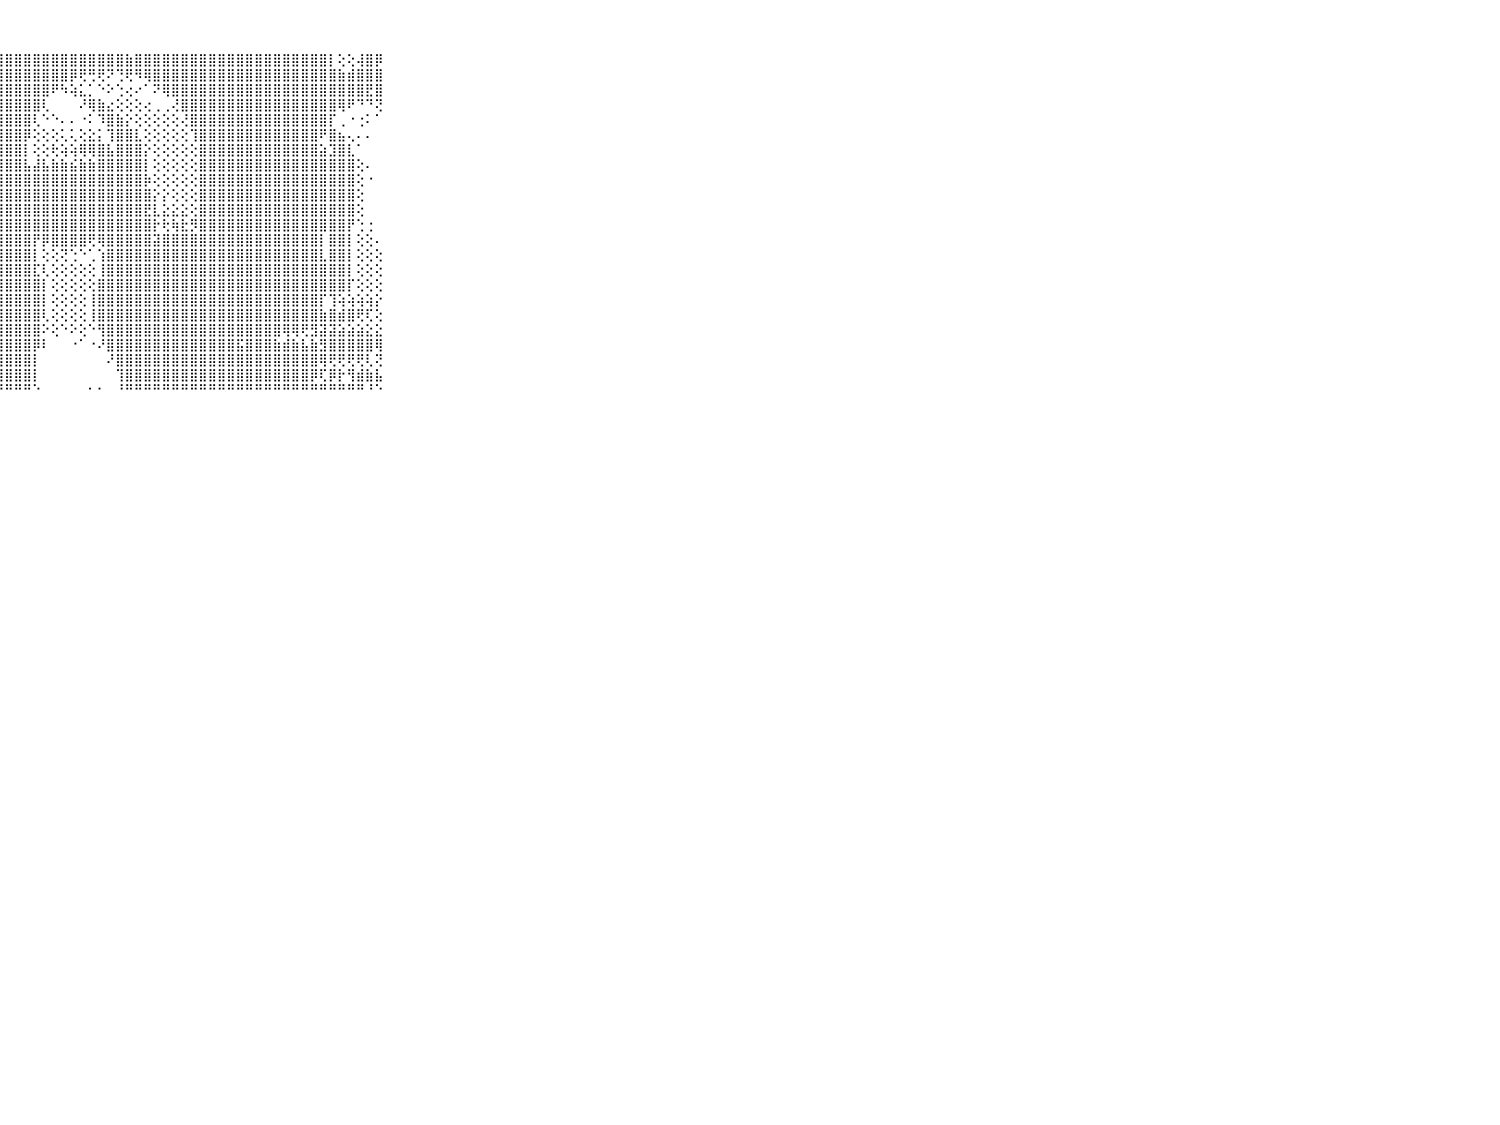

⠀⠀⠀⠀⠀⠀⠀⠀⠀⠀⠀⢕⢺⣧⣧⣾⣾⣯⡼⢿⡟⣿⣿⣾⣿⣿⣿⣿⣿⣿⣿⣿⣿⣿⣿⣿⣿⣿⣿⣿⣿⣷⣿⣿⣿⣿⣿⣿⣿⣿⣿⣿⣿⣿⣿⣿⣿⣿⣿⣿⣿⣿⣿⡇⢕⢕⢼⣿⡿⠀⠀⠀⠀⠀⠀⠀⠀⠀⠀⠀⠀
⠀⠀⠀⠀⠀⠀⠀⠀⠀⠀⠀⡗⡿⣽⣿⣿⣿⣿⣳⣾⣿⣿⣿⣿⣿⣿⣿⣿⣿⣿⣿⣿⣿⣿⣿⡿⢟⢛⢟⠝⢙⢟⠻⢿⣿⣿⣿⣿⣿⣿⣿⣿⣿⣿⣿⣿⣿⣿⣿⣿⣿⣿⣿⣿⣷⣾⣿⣿⣿⠀⠀⠀⠀⠀⠀⠀⠀⠀⠀⠀⠀
⠀⠀⠀⠀⠀⠀⠀⠀⠀⠀⠀⣿⣿⣿⣿⣿⣿⣿⣿⣿⣿⣿⣿⣿⣿⣿⣿⣿⣿⣿⣿⣿⣿⠟⠳⢵⣅⡁⠑⠕⢑⢔⠔⠁⠝⢿⣿⣿⣿⣿⣿⣿⣿⣿⣿⣿⣿⣿⣿⣿⣿⣿⣿⣿⣿⣿⣿⣟⣿⠀⠀⠀⠀⠀⠀⠀⠀⠀⠀⠀⠀
⠀⠀⠀⠀⠀⠀⠀⠀⠀⠀⠀⣿⣿⣿⣿⣿⣿⣿⣿⣿⣿⣿⣿⣿⣿⣿⣿⣿⣿⣿⣿⣿⢇⠀⠀⠀⠜⢿⣷⣔⢕⢕⢕⢔⢀⢀⢜⣿⣿⣿⣿⣿⣿⣿⣿⣿⣿⣿⣿⣿⣿⣿⣿⣿⢿⠟⠙⠙⢝⠀⠀⠀⠀⠀⠀⠀⠀⠀⠀⠀⠀
⠀⠀⠀⠀⠀⠀⠀⠀⠀⠀⠀⣿⣿⣿⣿⣿⣿⣿⣿⣿⣿⣿⣿⣿⣿⣿⣿⣿⣿⣿⣿⢇⠑⠑⠄⠄⠐⠅⠹⣿⣷⡕⢕⢕⢕⢕⢕⢜⣿⣿⣿⣿⣿⣿⣿⣿⣿⣿⣿⣿⣿⣿⣿⡏⢀⠐⢐⠅⠁⠀⠀⠀⠀⠀⠀⠀⠀⠀⠀⠀⠀
⠀⠀⠀⠀⠀⠀⠀⠀⠀⠀⠀⣿⣿⣿⣿⣿⣿⣿⣿⣿⣿⣿⣿⣿⣿⣿⣿⣿⣿⣿⡿⢕⢕⢕⢅⢅⢕⣕⡅⢹⣿⣿⣇⢕⢕⢕⢕⢕⢹⣿⣿⣿⣿⣿⣿⣿⣿⣿⣿⣿⣿⣿⠟⣿⣦⢄⠄⠄⠀⠀⠀⠀⠀⠀⠀⠀⠀⠀⠀⠀⠀
⠀⠀⠀⠀⠀⠀⠀⠀⠀⠀⠀⣿⣿⣿⣿⣿⣿⣿⣿⣿⣿⣿⣿⣿⣿⣿⣿⣿⣿⣿⡇⢕⢕⢗⢵⢵⢿⢿⣿⣧⣿⣿⣿⡕⢕⢕⢕⢕⢕⣿⣿⣿⣿⣿⣿⣿⣿⣿⣿⣿⣿⣿⣵⣹⣿⣇⠁⠀⠀⠀⠀⠀⠀⠀⠀⠀⠀⠀⠀⠀⠀
⠀⠀⠀⠀⠀⠀⠀⠀⠀⠀⠀⣿⣿⣿⣿⣿⣿⣿⣿⣿⣿⣿⣿⣿⣿⣿⣿⣿⣿⣿⣧⣼⣧⣷⣷⣮⣷⣷⣿⣿⣿⣿⣿⡇⢕⢕⢕⢕⢕⣿⣿⣿⣿⣿⣿⣿⣿⣿⣿⣿⣿⣿⣿⣿⣿⣿⢕⠄⠀⠀⠀⠀⠀⠀⠀⠀⠀⠀⠀⠀⠀
⠀⠀⠀⠀⠀⠀⠀⠀⠀⠀⠀⣿⣿⣿⣿⣿⣿⣿⣿⣿⣿⣿⣿⣿⣿⣿⣿⣿⣿⣿⣿⣿⣿⣿⣿⣿⣿⣿⣿⣿⣿⣿⣿⡷⢕⢕⢕⢕⢕⣿⣿⣿⣿⣿⣿⣿⣿⣿⣿⣿⣿⣿⣿⣿⣿⣿⢕⠐⠀⠀⠀⠀⠀⠀⠀⠀⠀⠀⠀⠀⠀
⠀⠀⠀⠀⠀⠀⠀⠀⠀⠀⠀⣿⣿⣿⣿⣿⣿⣿⣿⣿⣿⣿⣿⣿⣿⣿⣿⣿⣿⣿⣿⣿⣿⣿⣿⣿⣿⣿⣿⣿⣿⣿⣿⣿⡕⡕⢕⢕⢕⣿⣿⣿⣿⣿⣿⣿⣿⣿⣿⣿⣿⣿⣿⣿⣿⣿⢕⠀⠀⠀⠀⠀⠀⠀⠀⠀⠀⠀⠀⠀⠀
⠀⠀⠀⠀⠀⠀⠀⠀⠀⠀⠀⣿⣿⣿⣿⣿⣿⣿⣿⣿⣿⣿⣿⣿⣿⣿⣿⣿⣿⣿⣿⣿⣿⣿⣿⣿⣿⣿⣿⣿⣿⣿⣿⣟⣇⣕⣕⣕⢕⣿⣿⣿⣿⣿⣿⣿⣿⣿⣿⣿⣿⣿⣿⣿⣿⣿⢕⠀⠀⠀⠀⠀⠀⠀⠀⠀⠀⠀⠀⠀⠀
⠀⠀⠀⠀⠀⠀⠀⠀⠀⠀⠀⣿⣿⣿⣿⣿⣿⣿⣿⣿⣿⣿⣿⣿⣿⣿⣿⣿⣿⣿⣿⣿⣿⣿⣿⣿⣿⣿⣿⣿⣿⣿⣿⣿⡗⢗⢷⣗⡻⣿⣿⣿⣿⣿⣿⣿⣿⣿⣿⣿⣿⣿⣿⣿⣿⡟⢑⢐⠀⠀⠀⠀⠀⠀⠀⠀⠀⠀⠀⠀⠀
⠀⠀⠀⠀⠀⠀⠀⠀⠀⠀⠀⣿⣿⣿⣿⣿⡿⣿⣿⣿⣿⣿⣿⣟⣿⣿⣿⣿⣿⣿⣿⡟⡿⣿⣿⣿⣿⢟⢿⣿⣿⣿⣿⣿⣽⣿⣿⣿⣿⣿⣿⣿⣿⣿⣿⣿⣿⣿⣿⣿⣿⣿⡇⣿⣿⡇⢕⢕⠄⠀⠀⠀⠀⠀⠀⠀⠀⠀⠀⠀⠀
⠀⠀⠀⠀⠀⠀⠀⠀⠀⠀⠀⣿⣿⣿⣿⣿⣿⣿⣿⣿⣿⣿⣿⣿⣿⣿⣿⣿⣿⣿⣿⡇⢕⢕⢝⢑⠑⢁⢱⣿⣿⣿⣿⣿⣿⣿⣿⣿⣿⣿⣿⣿⣿⣿⣿⣿⣿⣿⣿⣿⣿⣿⣇⣿⣿⡇⢕⢕⢕⠀⠀⠀⠀⠀⠀⠀⠀⠀⠀⠀⠀
⠀⠀⠀⠀⠀⠀⠀⠀⠀⠀⠀⣿⣿⣿⣿⣿⣿⣿⣿⣿⣿⣿⣿⣿⣿⣿⣿⣿⣿⣿⣿⣏⢇⢕⢕⢕⢕⢕⢸⣿⣿⣿⣿⣿⣿⣿⣿⣿⣿⣿⣿⣿⣿⣿⣿⣿⣿⣿⣿⣿⣿⣿⣿⣿⣿⡇⢕⢕⢕⠀⠀⠀⠀⠀⠀⠀⠀⠀⠀⠀⠀
⠀⠀⠀⠀⠀⠀⠀⠀⠀⠀⠀⣿⣿⣿⣿⣿⣿⣿⣿⣿⣿⣿⣿⣿⣿⣿⣿⣿⣿⣿⣿⣿⡇⢕⢕⢕⢕⢕⣿⣿⣿⣿⣿⣿⣿⣿⣿⣿⣿⣿⣿⣿⣿⣿⣿⣿⣿⣿⣿⣿⣿⣿⣿⣿⣿⡏⢕⢕⢕⠀⠀⠀⠀⠀⠀⠀⠀⠀⠀⠀⠀
⠀⠀⠀⠀⠀⠀⠀⠀⠀⠀⠀⣿⣿⣿⣿⣿⣿⣿⣿⣿⣿⣿⣿⣿⣿⣿⣿⣿⣿⣿⣿⣿⡇⢕⢕⢕⢕⢸⣿⣿⣿⣿⣿⣿⣿⣿⣿⣿⣿⣿⣿⣿⣿⣿⣿⣿⣿⣿⣿⣿⣿⣿⡏⢹⢵⢵⢵⢵⡕⠀⠀⠀⠀⠀⠀⠀⠀⠀⠀⠀⠀
⠀⠀⠀⠀⠀⠀⠀⠀⠀⠀⠀⣿⣿⣿⣿⣿⣿⣿⣿⣿⣿⣿⣿⣿⣿⣿⣿⣿⣿⣿⣿⣿⢇⢕⢕⢕⢕⢸⣿⣿⣿⣿⣿⣿⣿⣿⣿⣿⣿⣿⣿⣿⣿⣿⣿⣿⣿⣿⣿⣿⣿⣿⣷⣿⣾⣿⢟⢏⢕⠀⠀⠀⠀⠀⠀⠀⠀⠀⠀⠀⠀
⠀⠀⠀⠀⠀⠀⠀⠀⠀⠀⠀⣿⣿⣿⣿⣿⣿⣿⣿⣿⣿⣿⣿⣿⣿⣿⣿⣿⣿⣿⣿⣿⠕⢕⠑⠕⢕⠑⢻⣿⣿⣿⣿⣿⣿⣿⣿⣿⣿⣿⣿⣿⣿⣿⣿⣿⣿⣿⢿⢿⢟⣻⣽⣽⣵⣵⣵⣕⣕⠀⠀⠀⠀⠀⠀⠀⠀⠀⠀⠀⠀
⠀⠀⠀⠀⠀⠀⠀⠀⠀⠀⠀⣿⣿⣿⣿⣿⣿⣿⣿⣿⣿⣿⣿⣿⣿⣿⣿⣿⣿⣿⣿⡿⠇⠀⠀⠐⠁⠐⠜⣿⣿⣿⣿⣿⣿⣿⣿⣿⣿⣿⣿⣿⣿⣯⣿⣿⣿⣷⣾⣷⣧⣷⣻⣿⣿⣿⣿⣿⢿⠀⠀⠀⠀⠀⠀⠀⠀⠀⠀⠀⠀
⠀⠀⠀⠀⠀⠀⠀⠀⠀⠀⠀⣿⣿⣿⣿⣿⣿⣿⣿⣿⣿⣿⣿⣿⣿⣿⣿⣿⣿⣿⣿⡇⠀⠀⠀⠀⠀⠀⠀⠜⣿⣿⣿⣿⣿⣿⣿⣿⣿⣿⣿⣿⣿⣿⣿⣿⣿⣿⣿⣿⣿⣿⢿⢟⢟⢟⢟⢇⢝⠀⠀⠀⠀⠀⠀⠀⠀⠀⠀⠀⠀
⠀⠀⠀⠀⠀⠀⠀⠀⠀⠀⠀⣿⣿⣿⣿⣿⣿⣿⣿⣿⣿⣿⣿⣿⣿⣿⣿⣿⣿⣿⣿⡇⠀⠀⠀⠀⠀⠀⠀⠀⢹⣿⣿⣿⣿⣿⣿⣿⣿⣿⣿⣿⣿⣿⣿⣿⣿⣿⣿⣿⣿⡿⢏⡿⡗⢻⣾⣷⣧⠀⠀⠀⠀⠀⠀⠀⠀⠀⠀⠀⠀
⠀⠀⠀⠀⠀⠀⠀⠀⠀⠀⠀⠛⠛⠛⠛⠛⠛⠛⠛⠛⠛⠛⠛⠛⠛⠛⠛⠛⠛⠛⠛⠑⠀⠀⠀⠀⠀⠂⠂⠀⠘⠛⠛⠛⠛⠛⠛⠛⠛⠛⠛⠛⠛⠛⠛⠛⠛⠛⠛⠛⠛⠛⠛⠛⠛⠛⠛⠘⠑⠀⠀⠀⠀⠀⠀⠀⠀⠀⠀⠀⠀